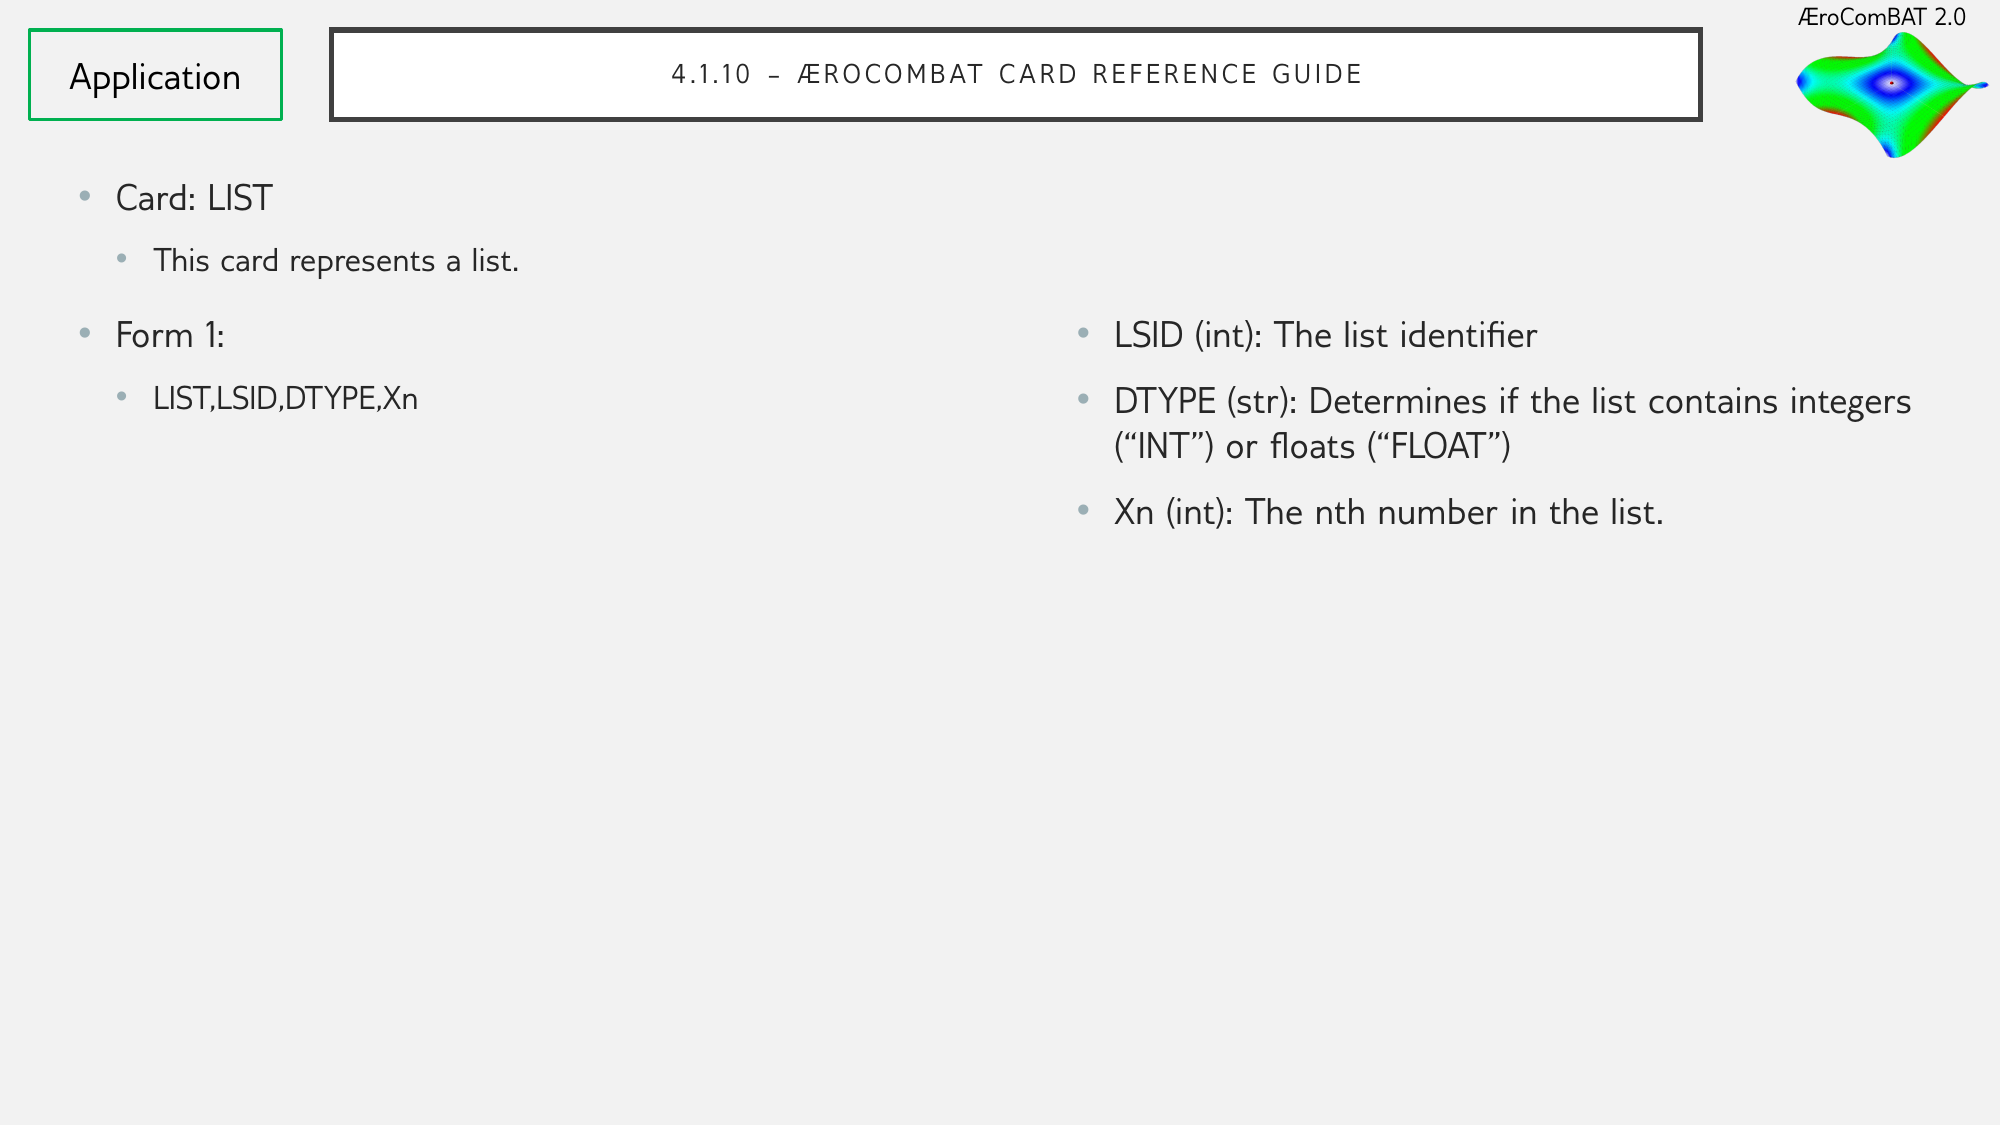

Application
# 4.1.10 – AeroComBAT Card Reference Guide
Card: LIST
This card represents a list.
Form 1:
LIST,LSID,DTYPE,Xn
LSID (int): The list identifier
DTYPE (str): Determines if the list contains integers (“INT”) or floats (“FLOAT”)
Xn (int): The nth number in the list.